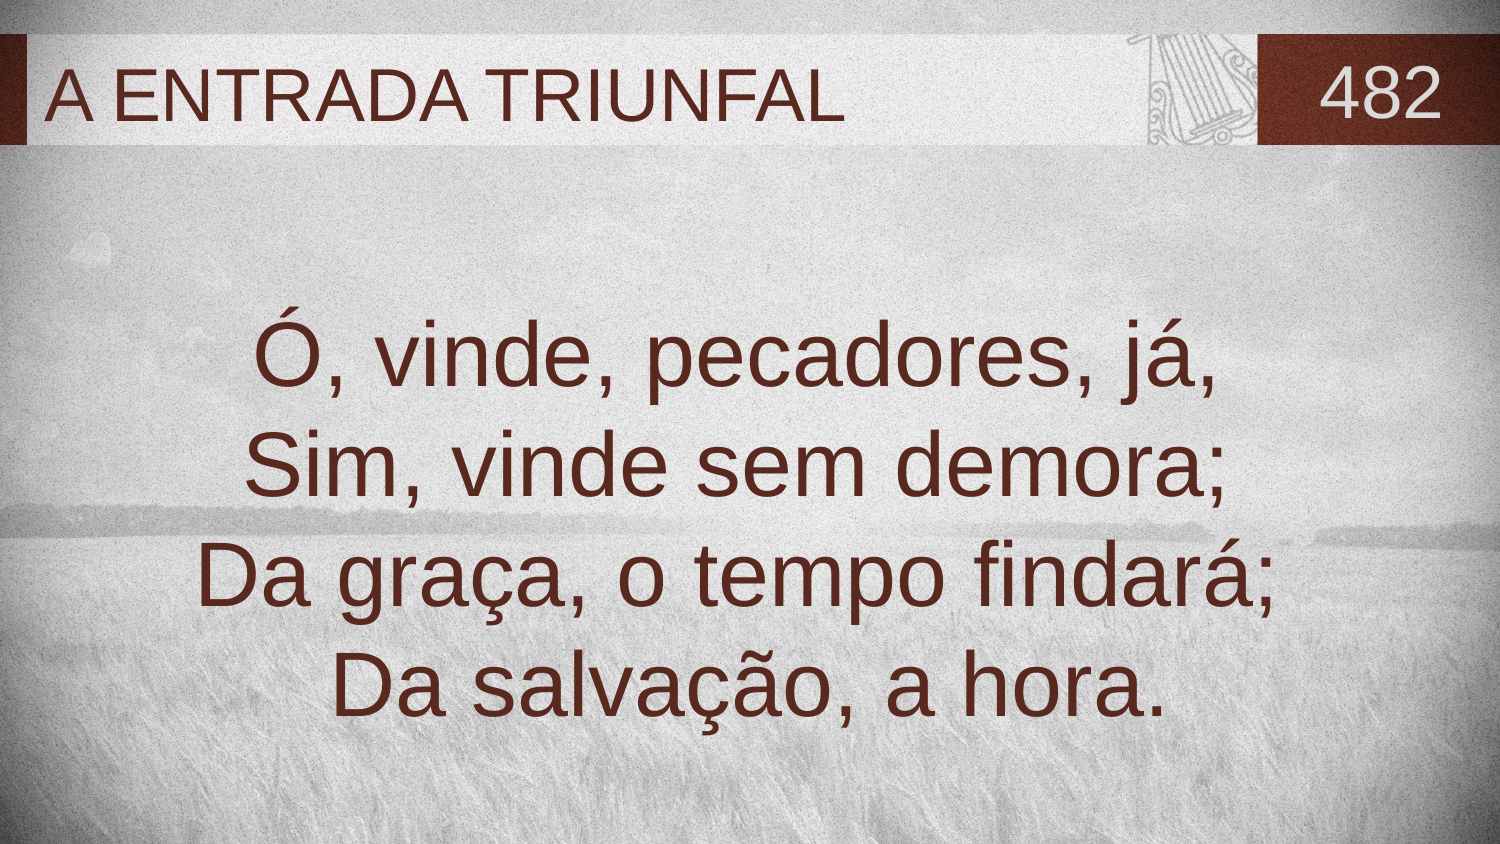

# A ENTRADA TRIUNFAL
482

Ó, vinde, pecadores, já,
Sim, vinde sem demora;
Da graça, o tempo findará;
Da salvação, a hora.